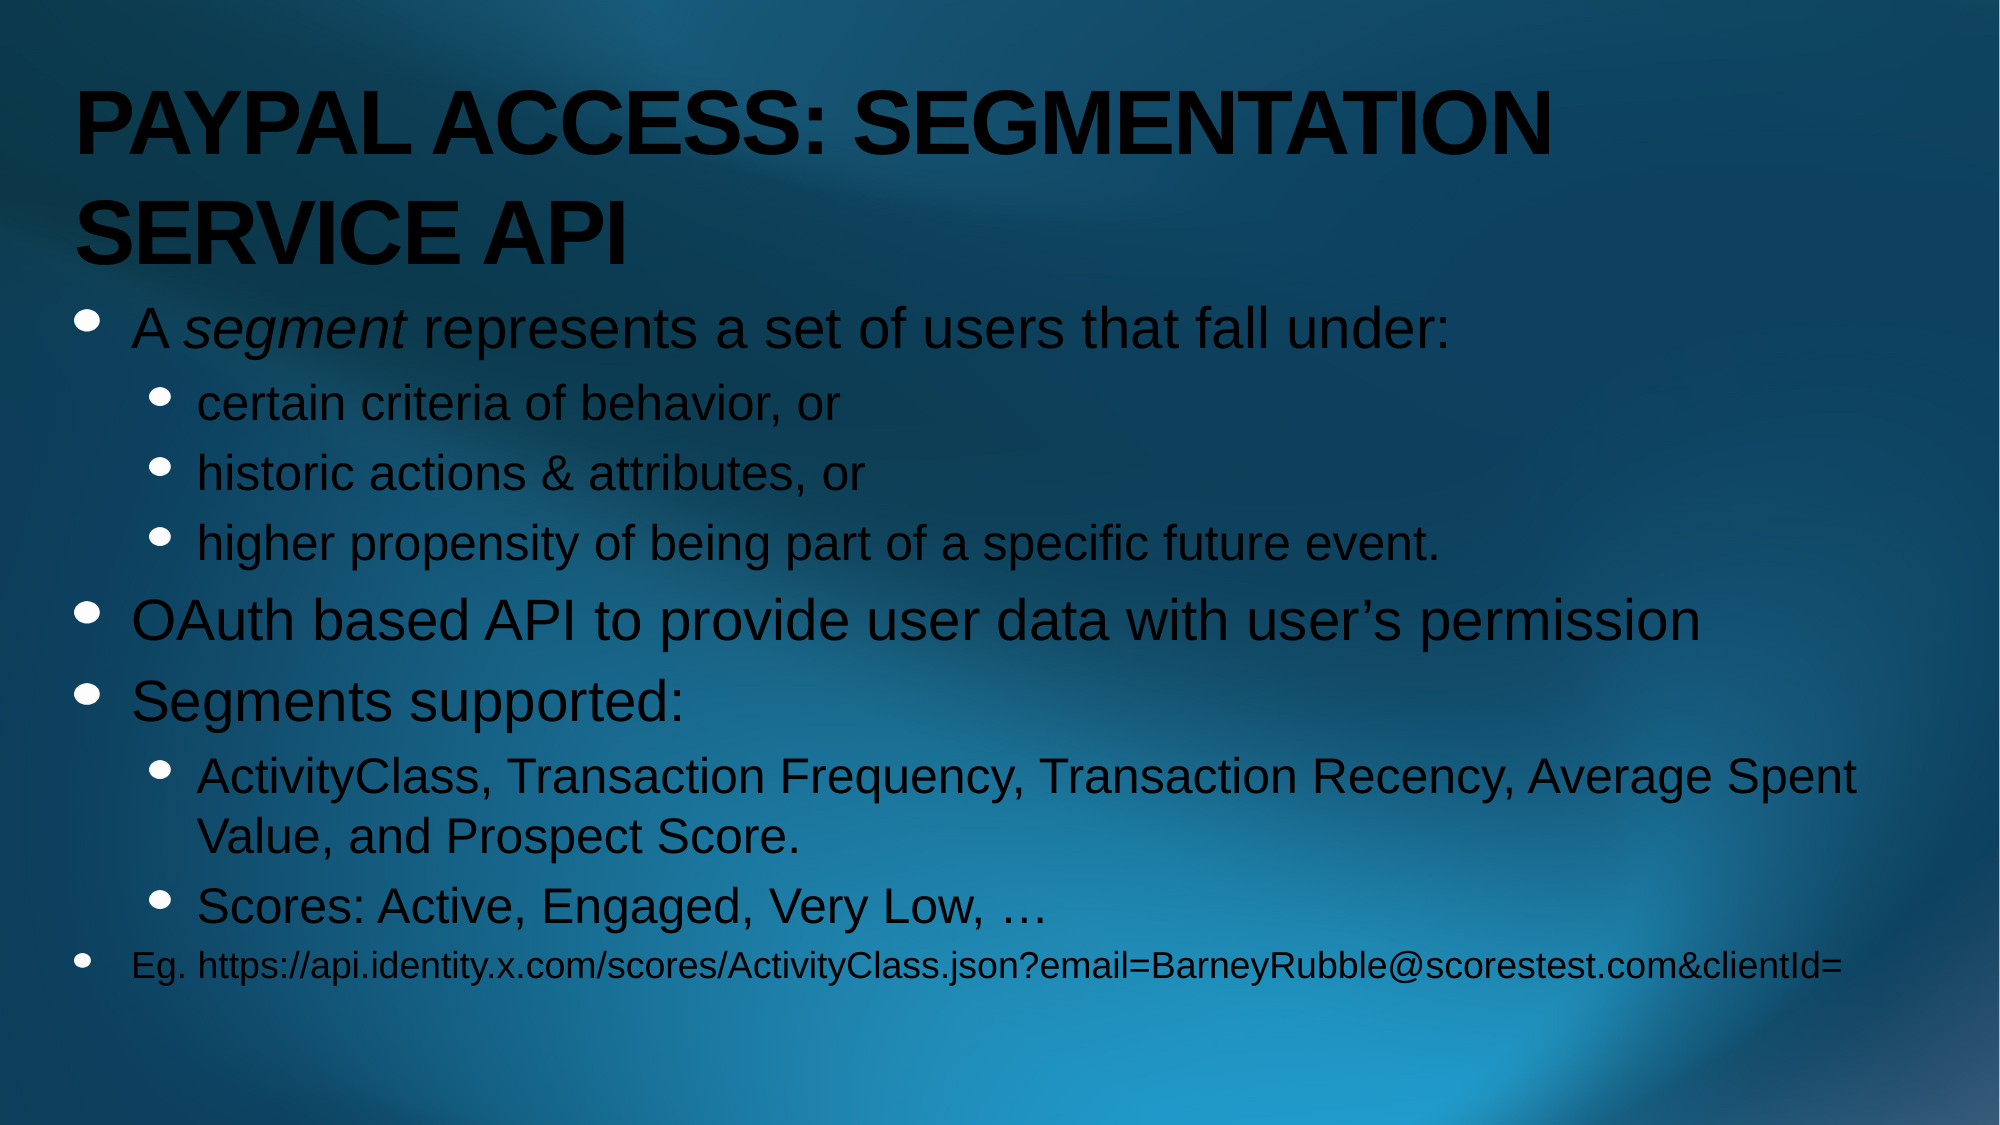

# PAYPAL ACCESS: SEGMENTATION SERVICE API
A segment represents a set of users that fall under:
certain criteria of behavior, or
historic actions & attributes, or
higher propensity of being part of a specific future event.
OAuth based API to provide user data with user’s permission
Segments supported:
ActivityClass, Transaction Frequency, Transaction Recency, Average Spent Value, and Prospect Score.
Scores: Active, Engaged, Very Low, …
Eg. https://api.identity.x.com/scores/ActivityClass.json?email=BarneyRubble@scorestest.com&clientId=